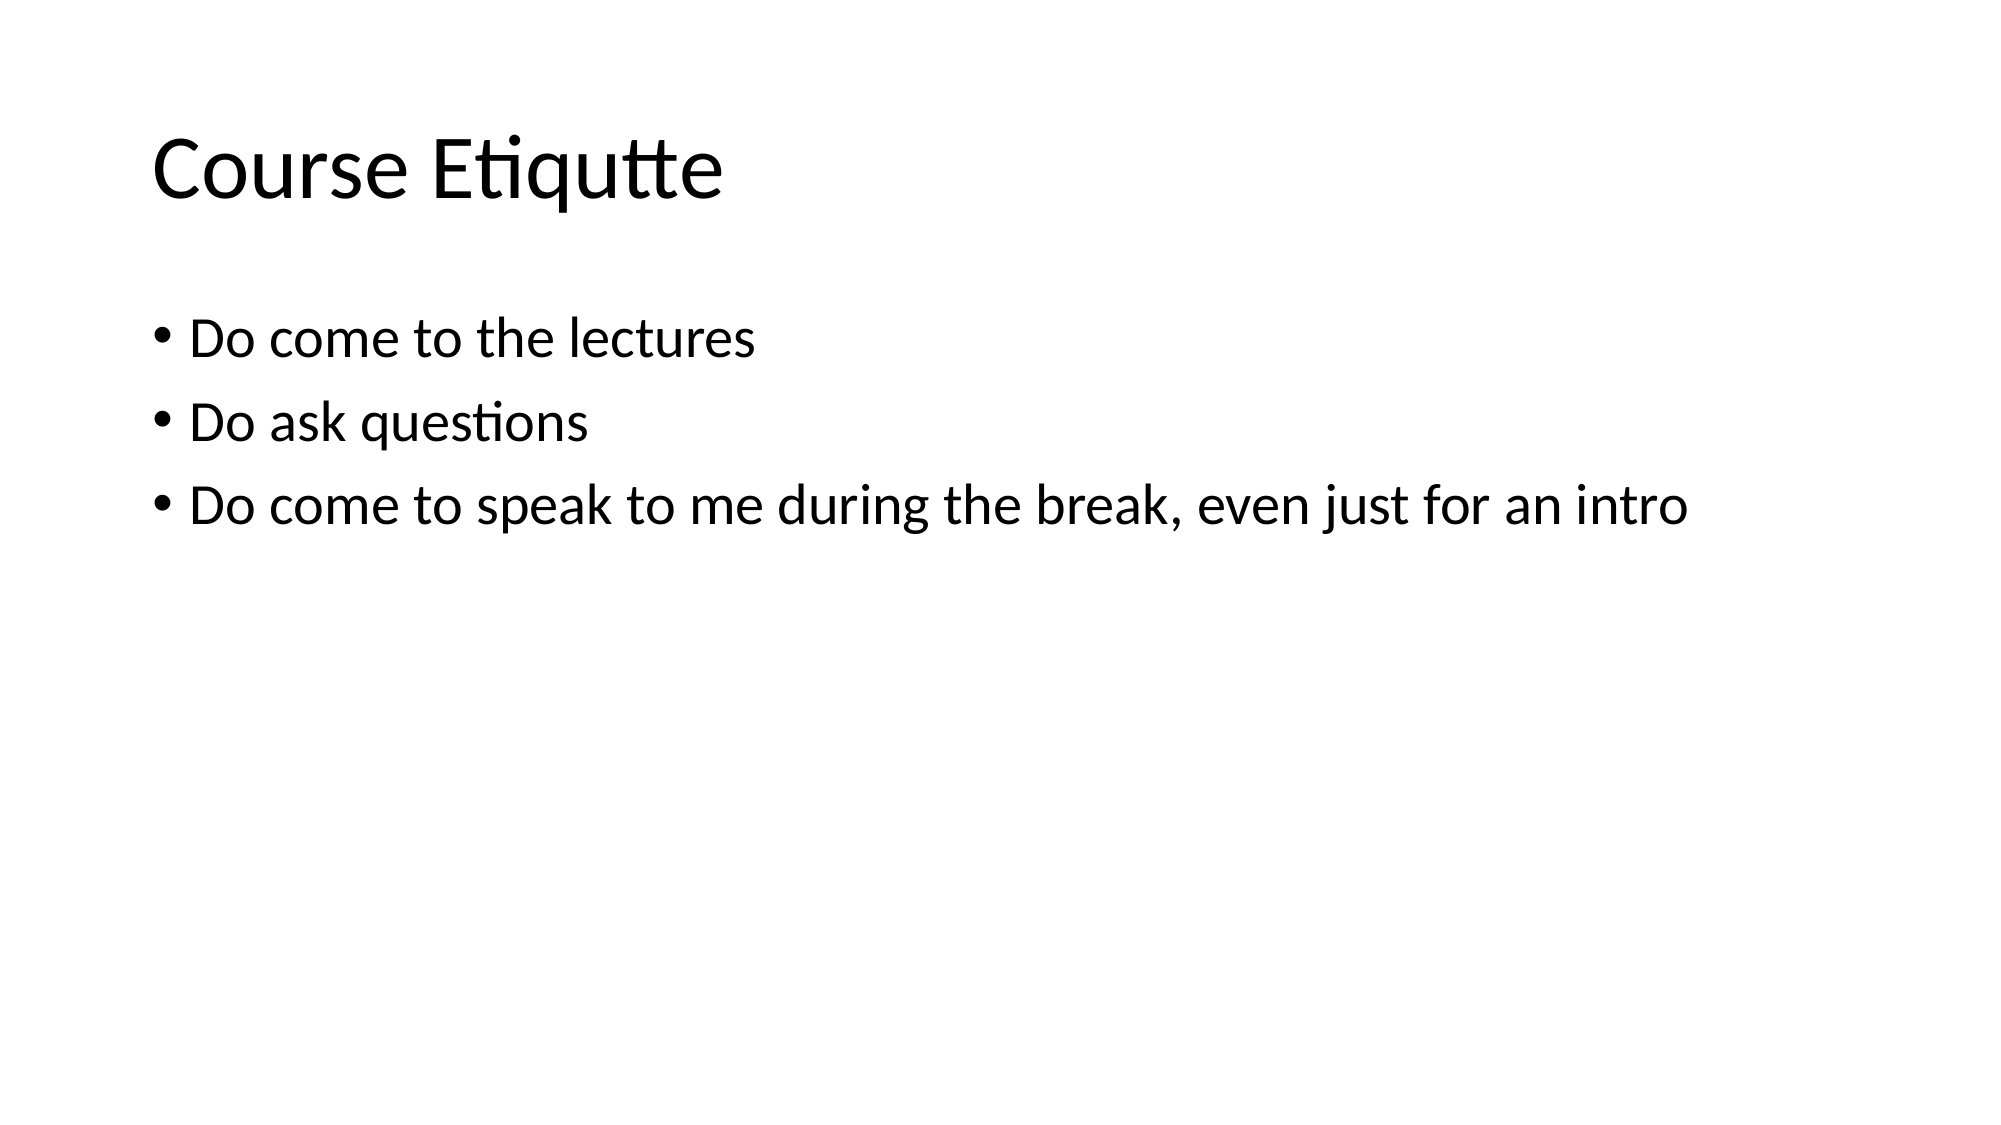

# Course Etiqutte
Do come to the lectures
Do ask questions
Do come to speak to me during the break, even just for an intro